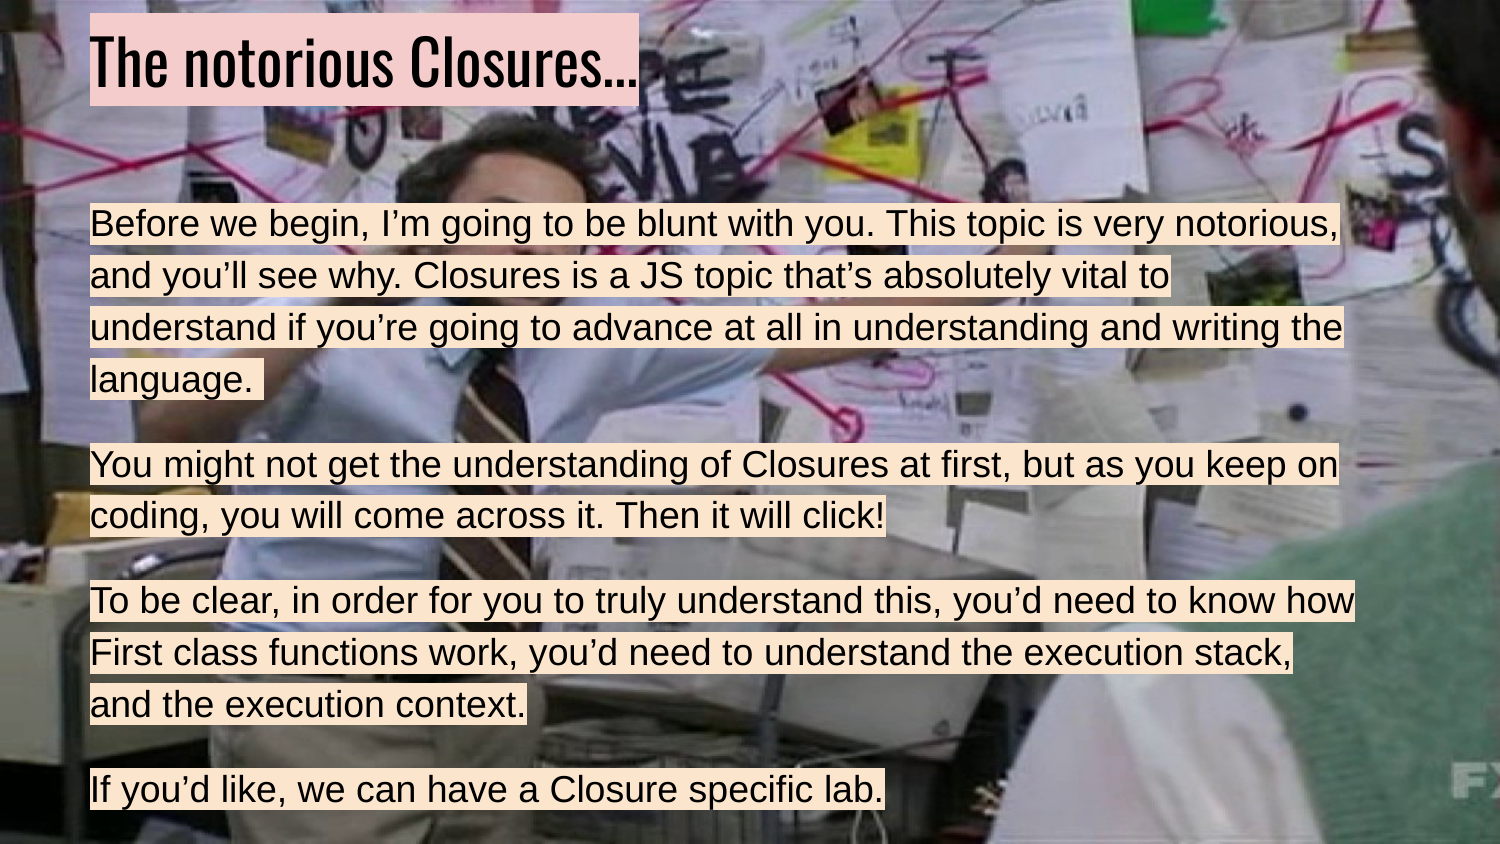

# The notorious Closures...
Before we begin, I’m going to be blunt with you. This topic is very notorious, and you’ll see why. Closures is a JS topic that’s absolutely vital to understand if you’re going to advance at all in understanding and writing the language.
You might not get the understanding of Closures at first, but as you keep on coding, you will come across it. Then it will click!
To be clear, in order for you to truly understand this, you’d need to know how First class functions work, you’d need to understand the execution stack, and the execution context.
If you’d like, we can have a Closure specific lab.
The reason I’m covering Closures is to build up to Callbacks